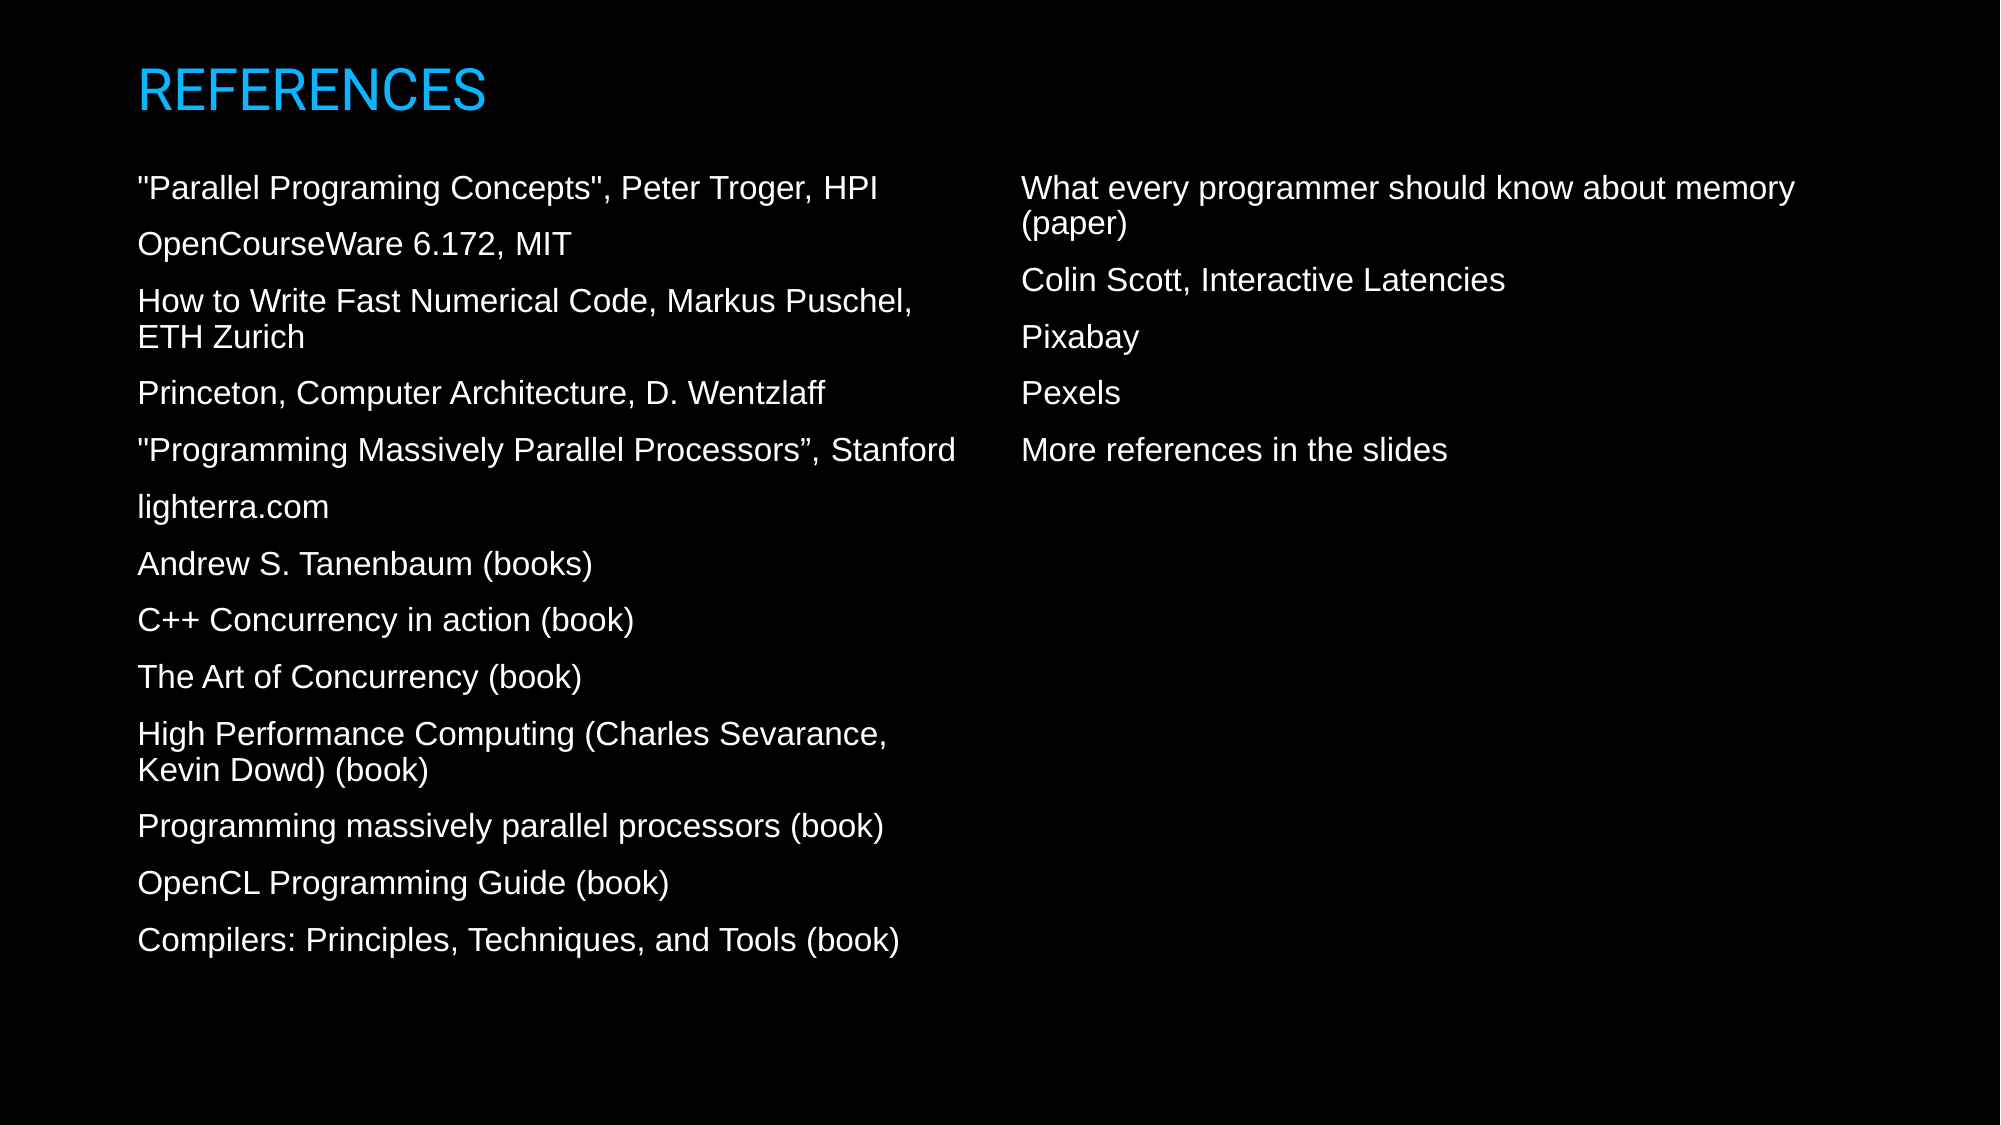

# REFERENCES
"Parallel Programing Concepts", Peter Troger, HPI
OpenCourseWare 6.172, MIT
How to Write Fast Numerical Code, Markus Puschel, ETH Zurich
Princeton, Computer Architecture, D. Wentzlaff
"Programming Massively Parallel Processors”, Stanford
lighterra.com
Andrew S. Tanenbaum (books)
C++ Concurrency in action (book)
The Art of Concurrency (book)
High Performance Computing (Charles Sevarance, Kevin Dowd) (book)
Programming massively parallel processors (book)
OpenCL Programming Guide (book)
Compilers: Principles, Techniques, and Tools (book)

What every programmer should know about memory (paper)
Colin Scott, Interactive Latencies
Pixabay
Pexels
More references in the slides